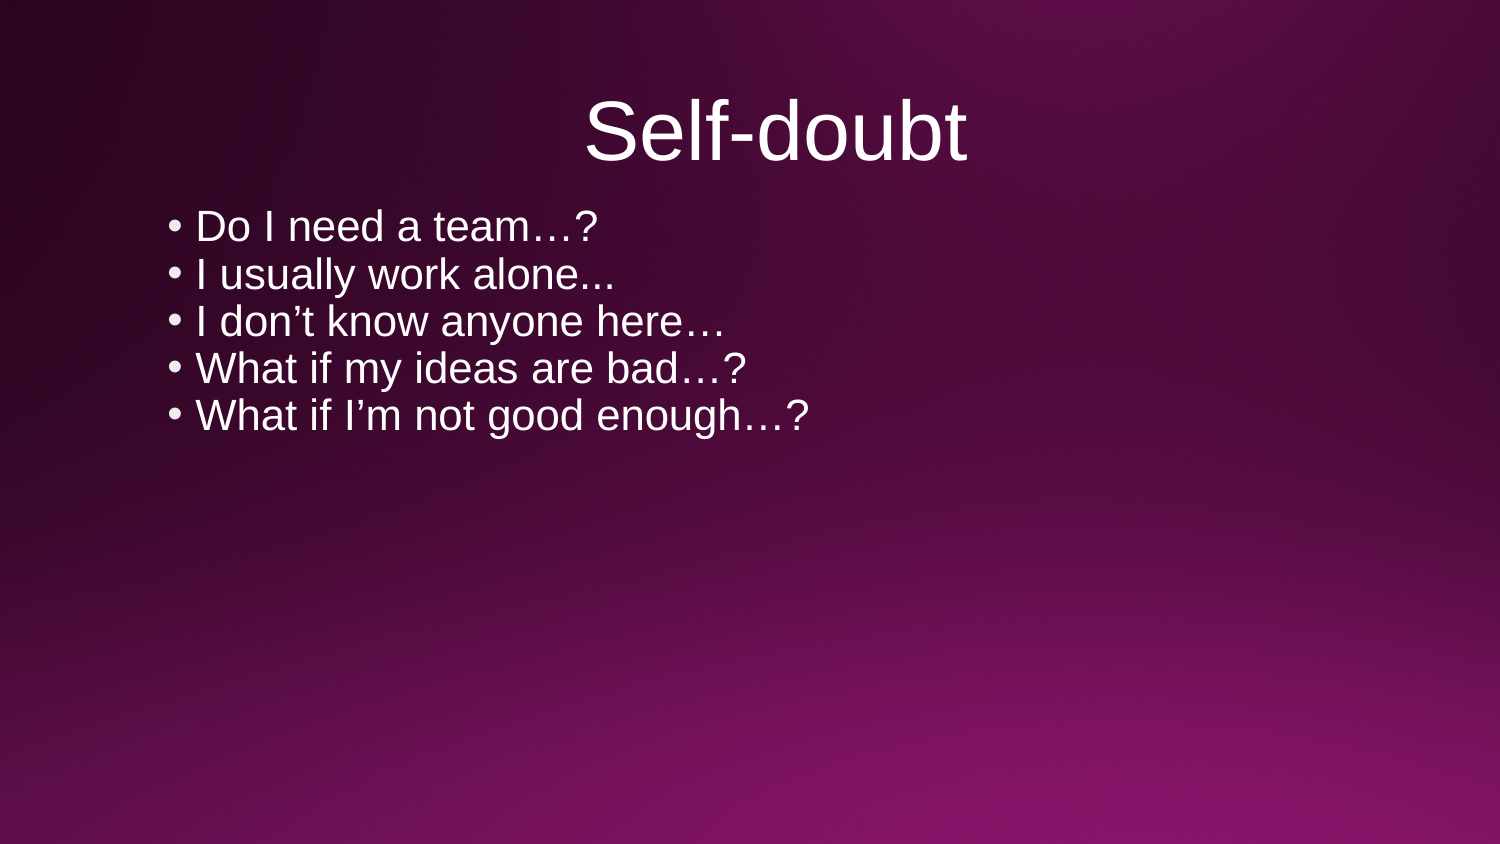

# Self-doubt
Do I need a team…?
I usually work alone...
I don’t know anyone here…
What if my ideas are bad…?
What if I’m not good enough…?